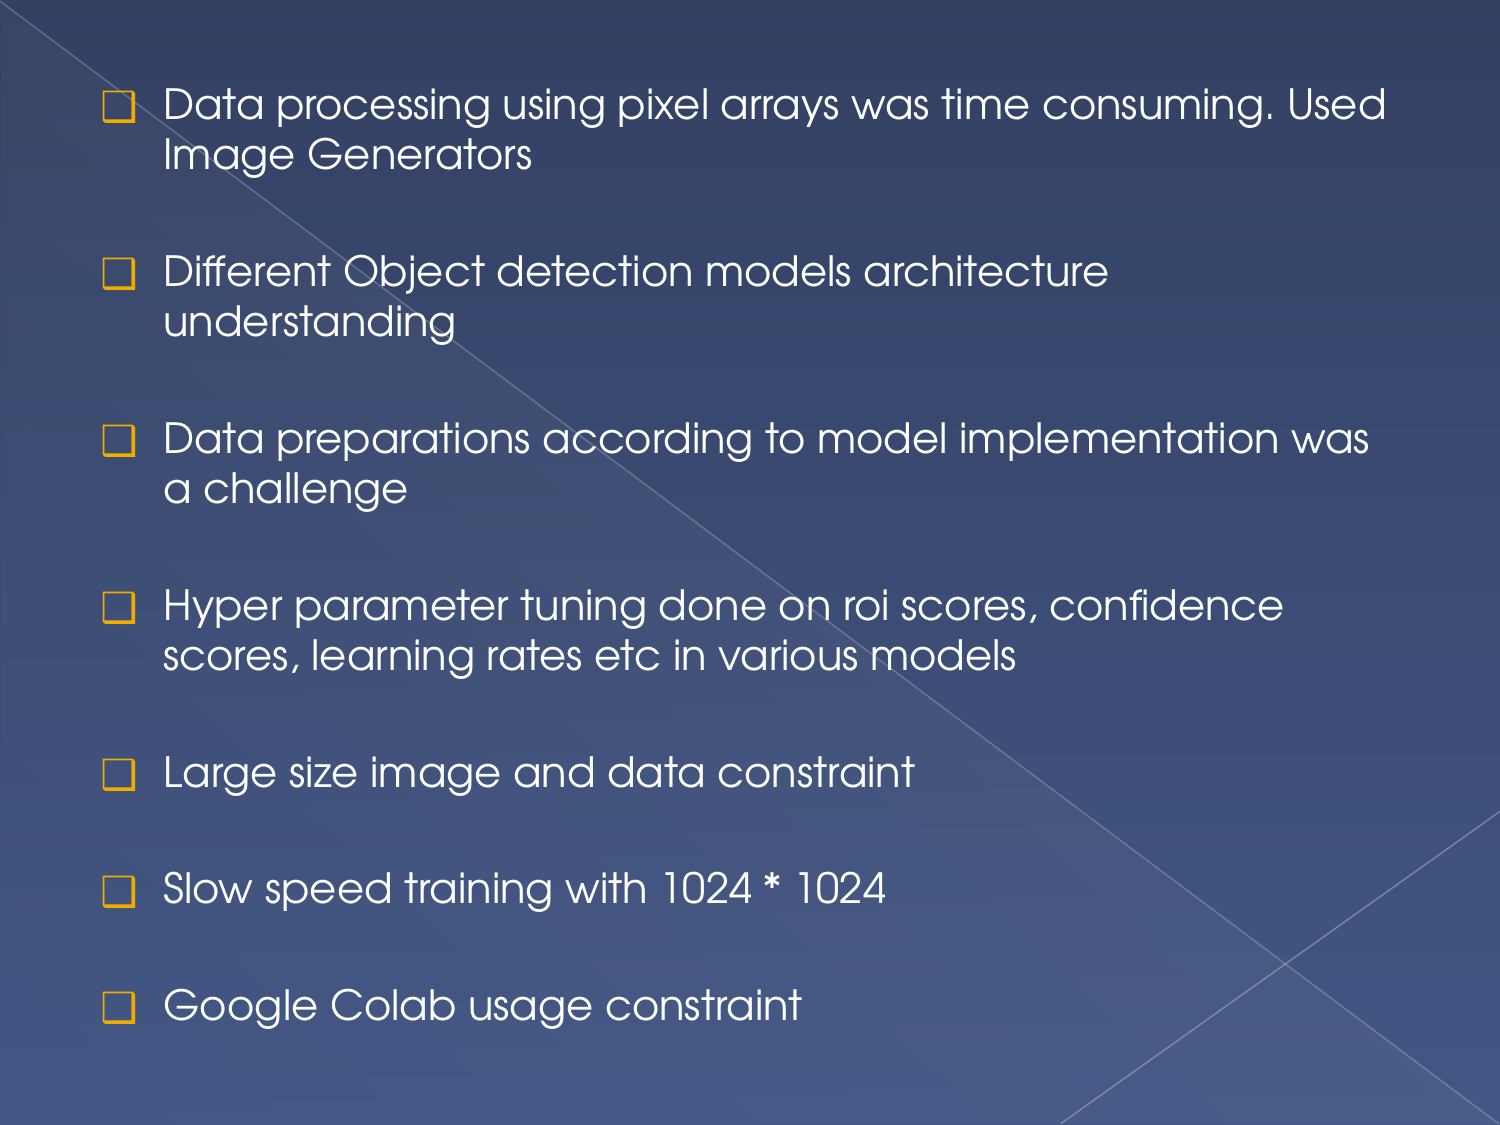

Data processing using pixel arrays was time consuming. Used Image Generators

Different Object detection models architecture understanding

Data preparations according to model implementation was a challenge

Hyper parameter tuning done on roi scores, confidence scores, learning rates etc in various models

Large size image and data constraint

Slow speed training with 1024 * 1024

Google Colab usage constraint